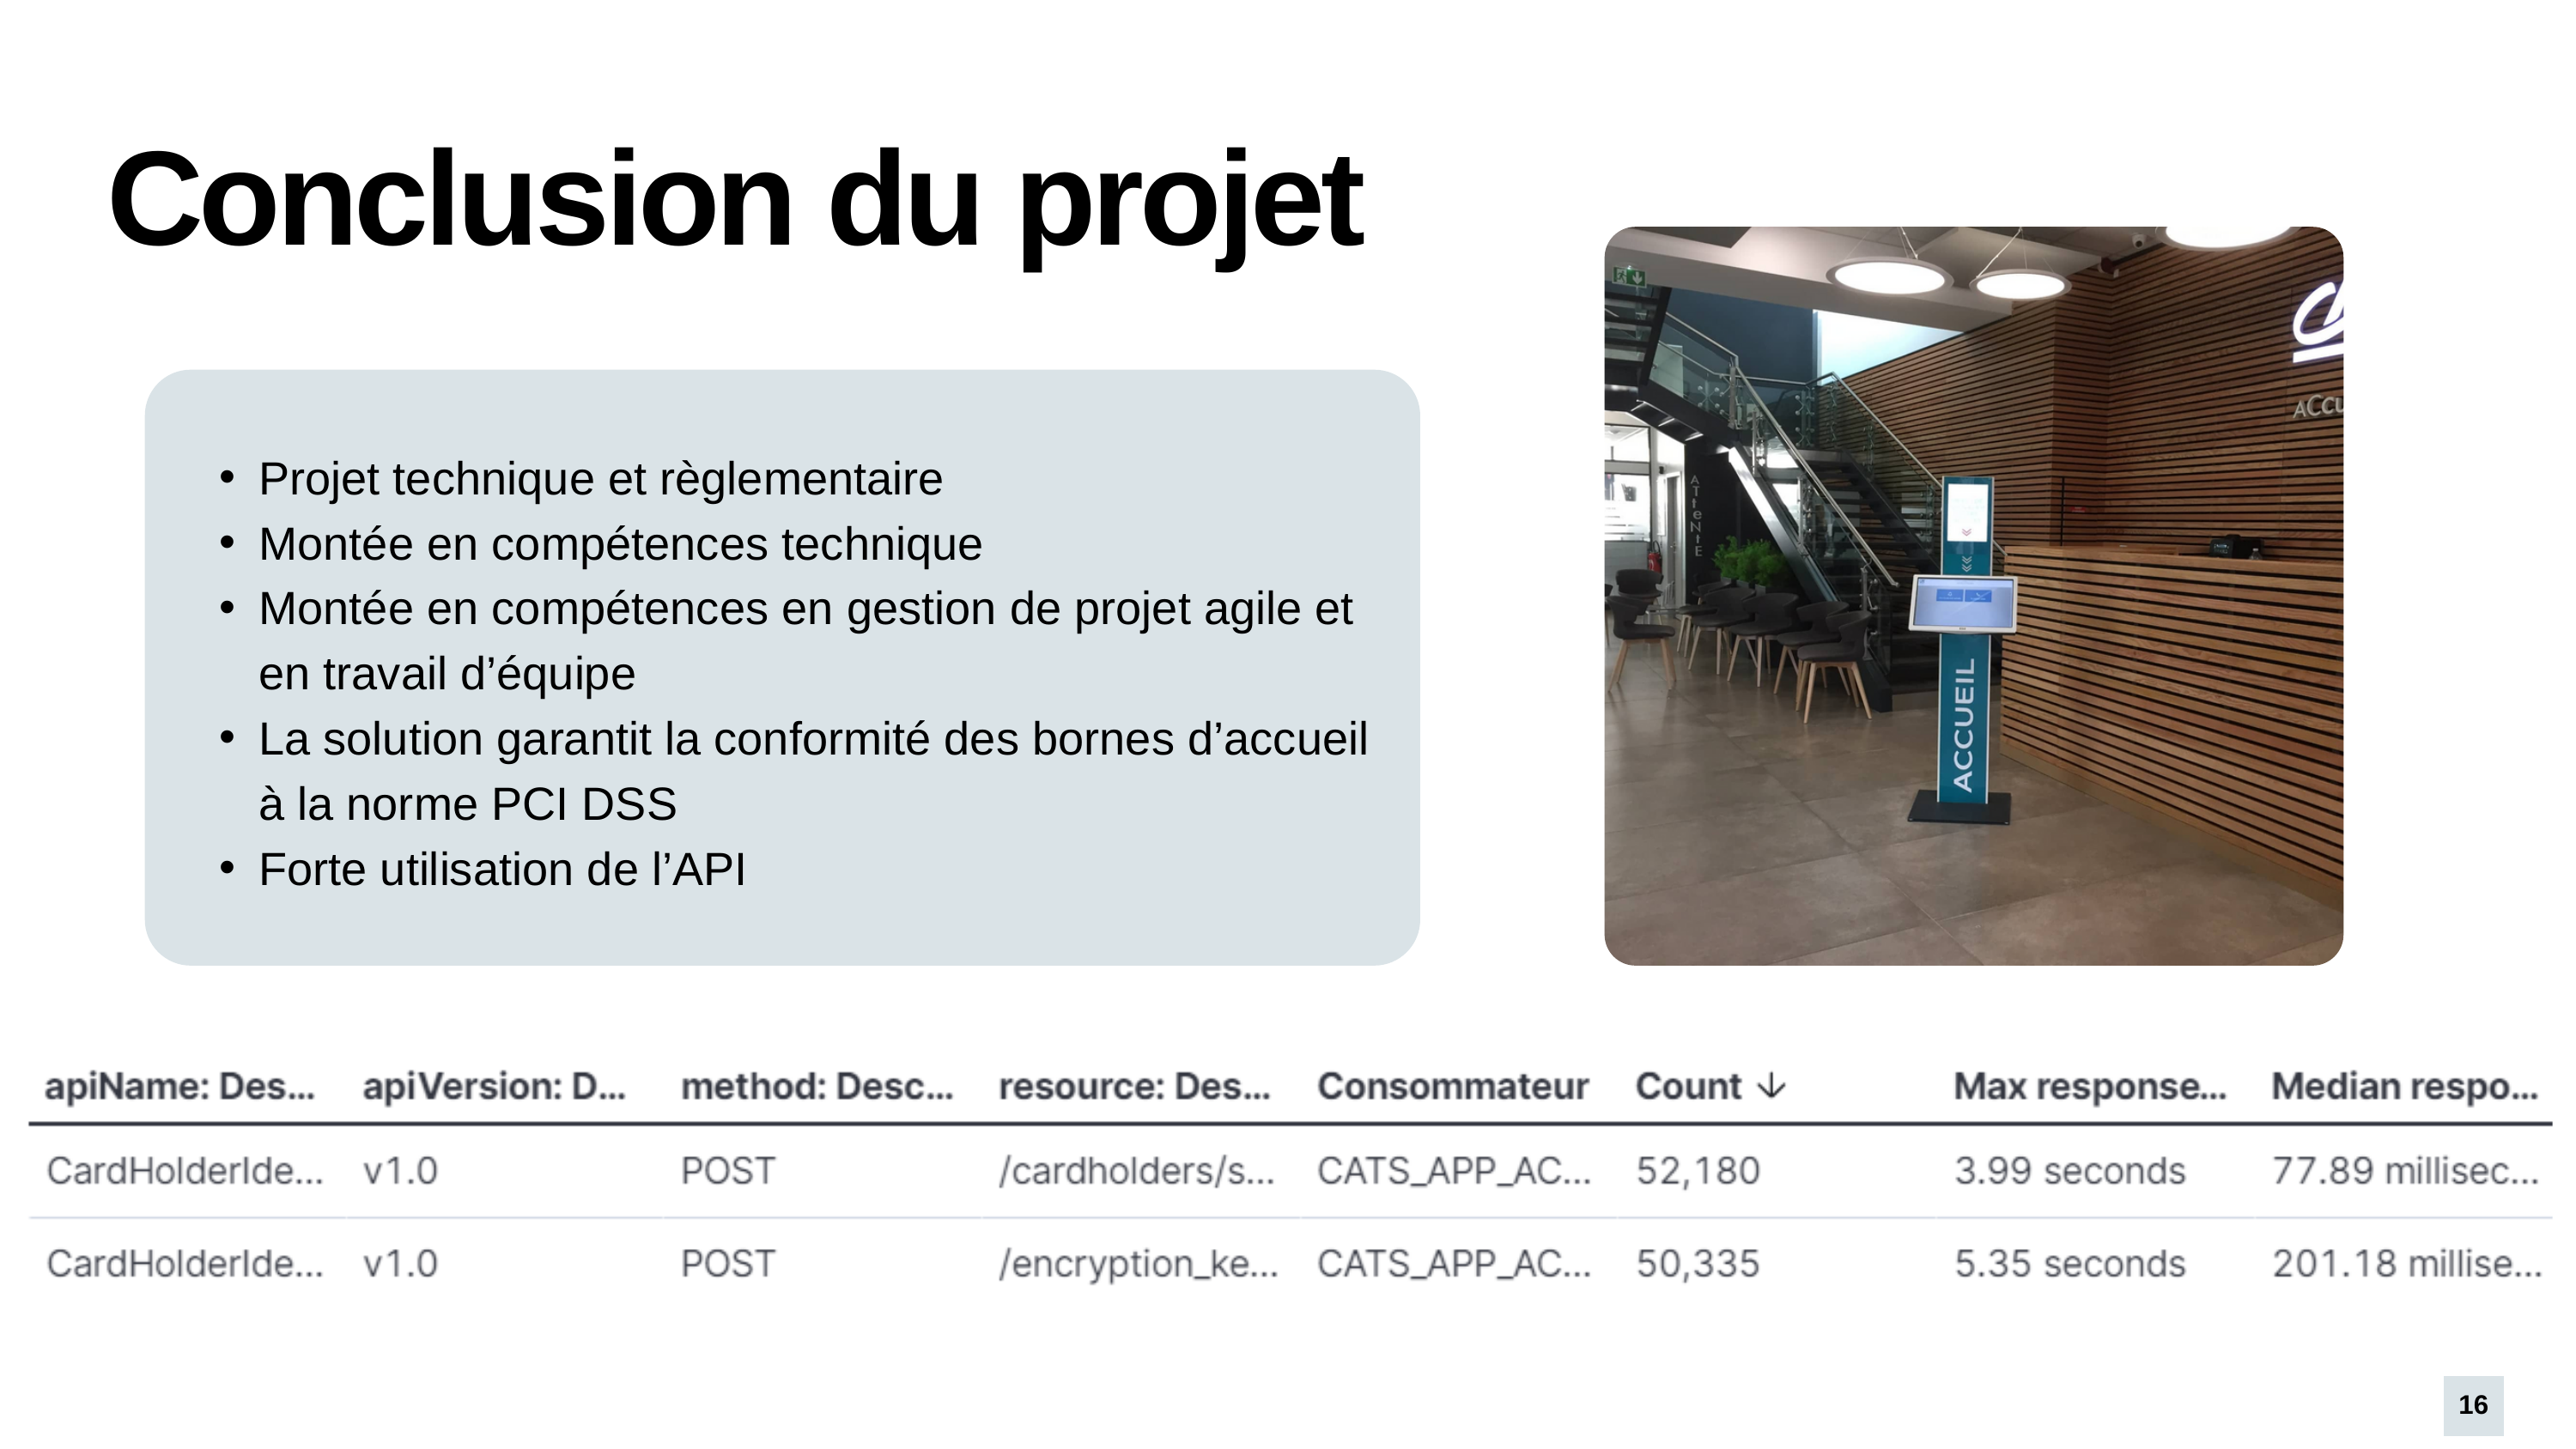

Conclusion du projet

Projet technique et règlementaire
Montée en compétences technique
Montée en compétences en gestion de projet agile et en travail d’équipe
La solution garantit la conformité des bornes d’accueil à la norme PCI DSS
Forte utilisation de l’API

16